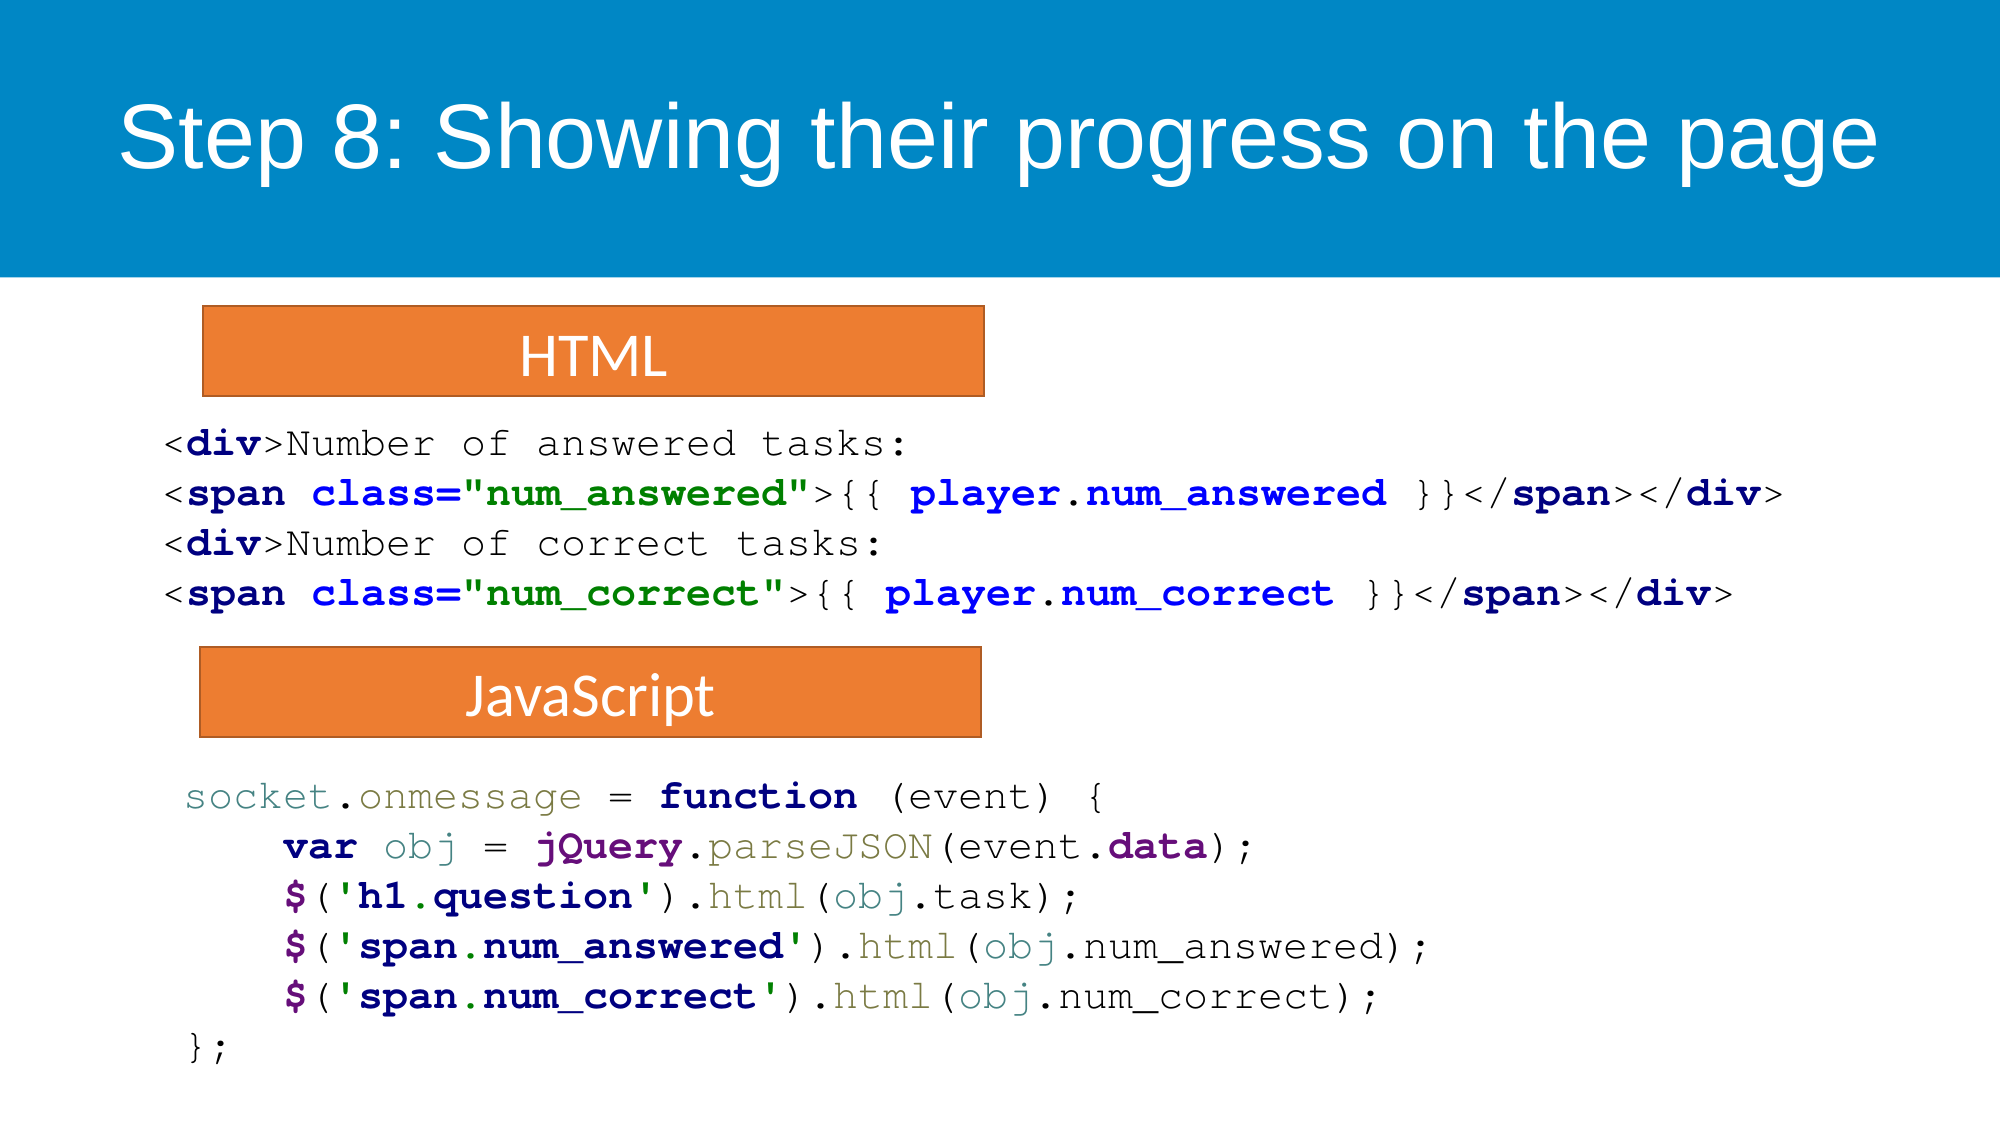

# Step 8: Showing their progress on the page
HTML
<div>Number of answered tasks:
<span class="num_answered">{{ player.num_answered }}</span></div>
<div>Number of correct tasks:
<span class="num_correct">{{ player.num_correct }}</span></div>
JavaScript
socket.onmessage = function (event) {
    var obj = jQuery.parseJSON(event.data);
    $('h1.question').html(obj.task);
    $('span.num_answered').html(obj.num_answered);
    $('span.num_correct').html(obj.num_correct);
};